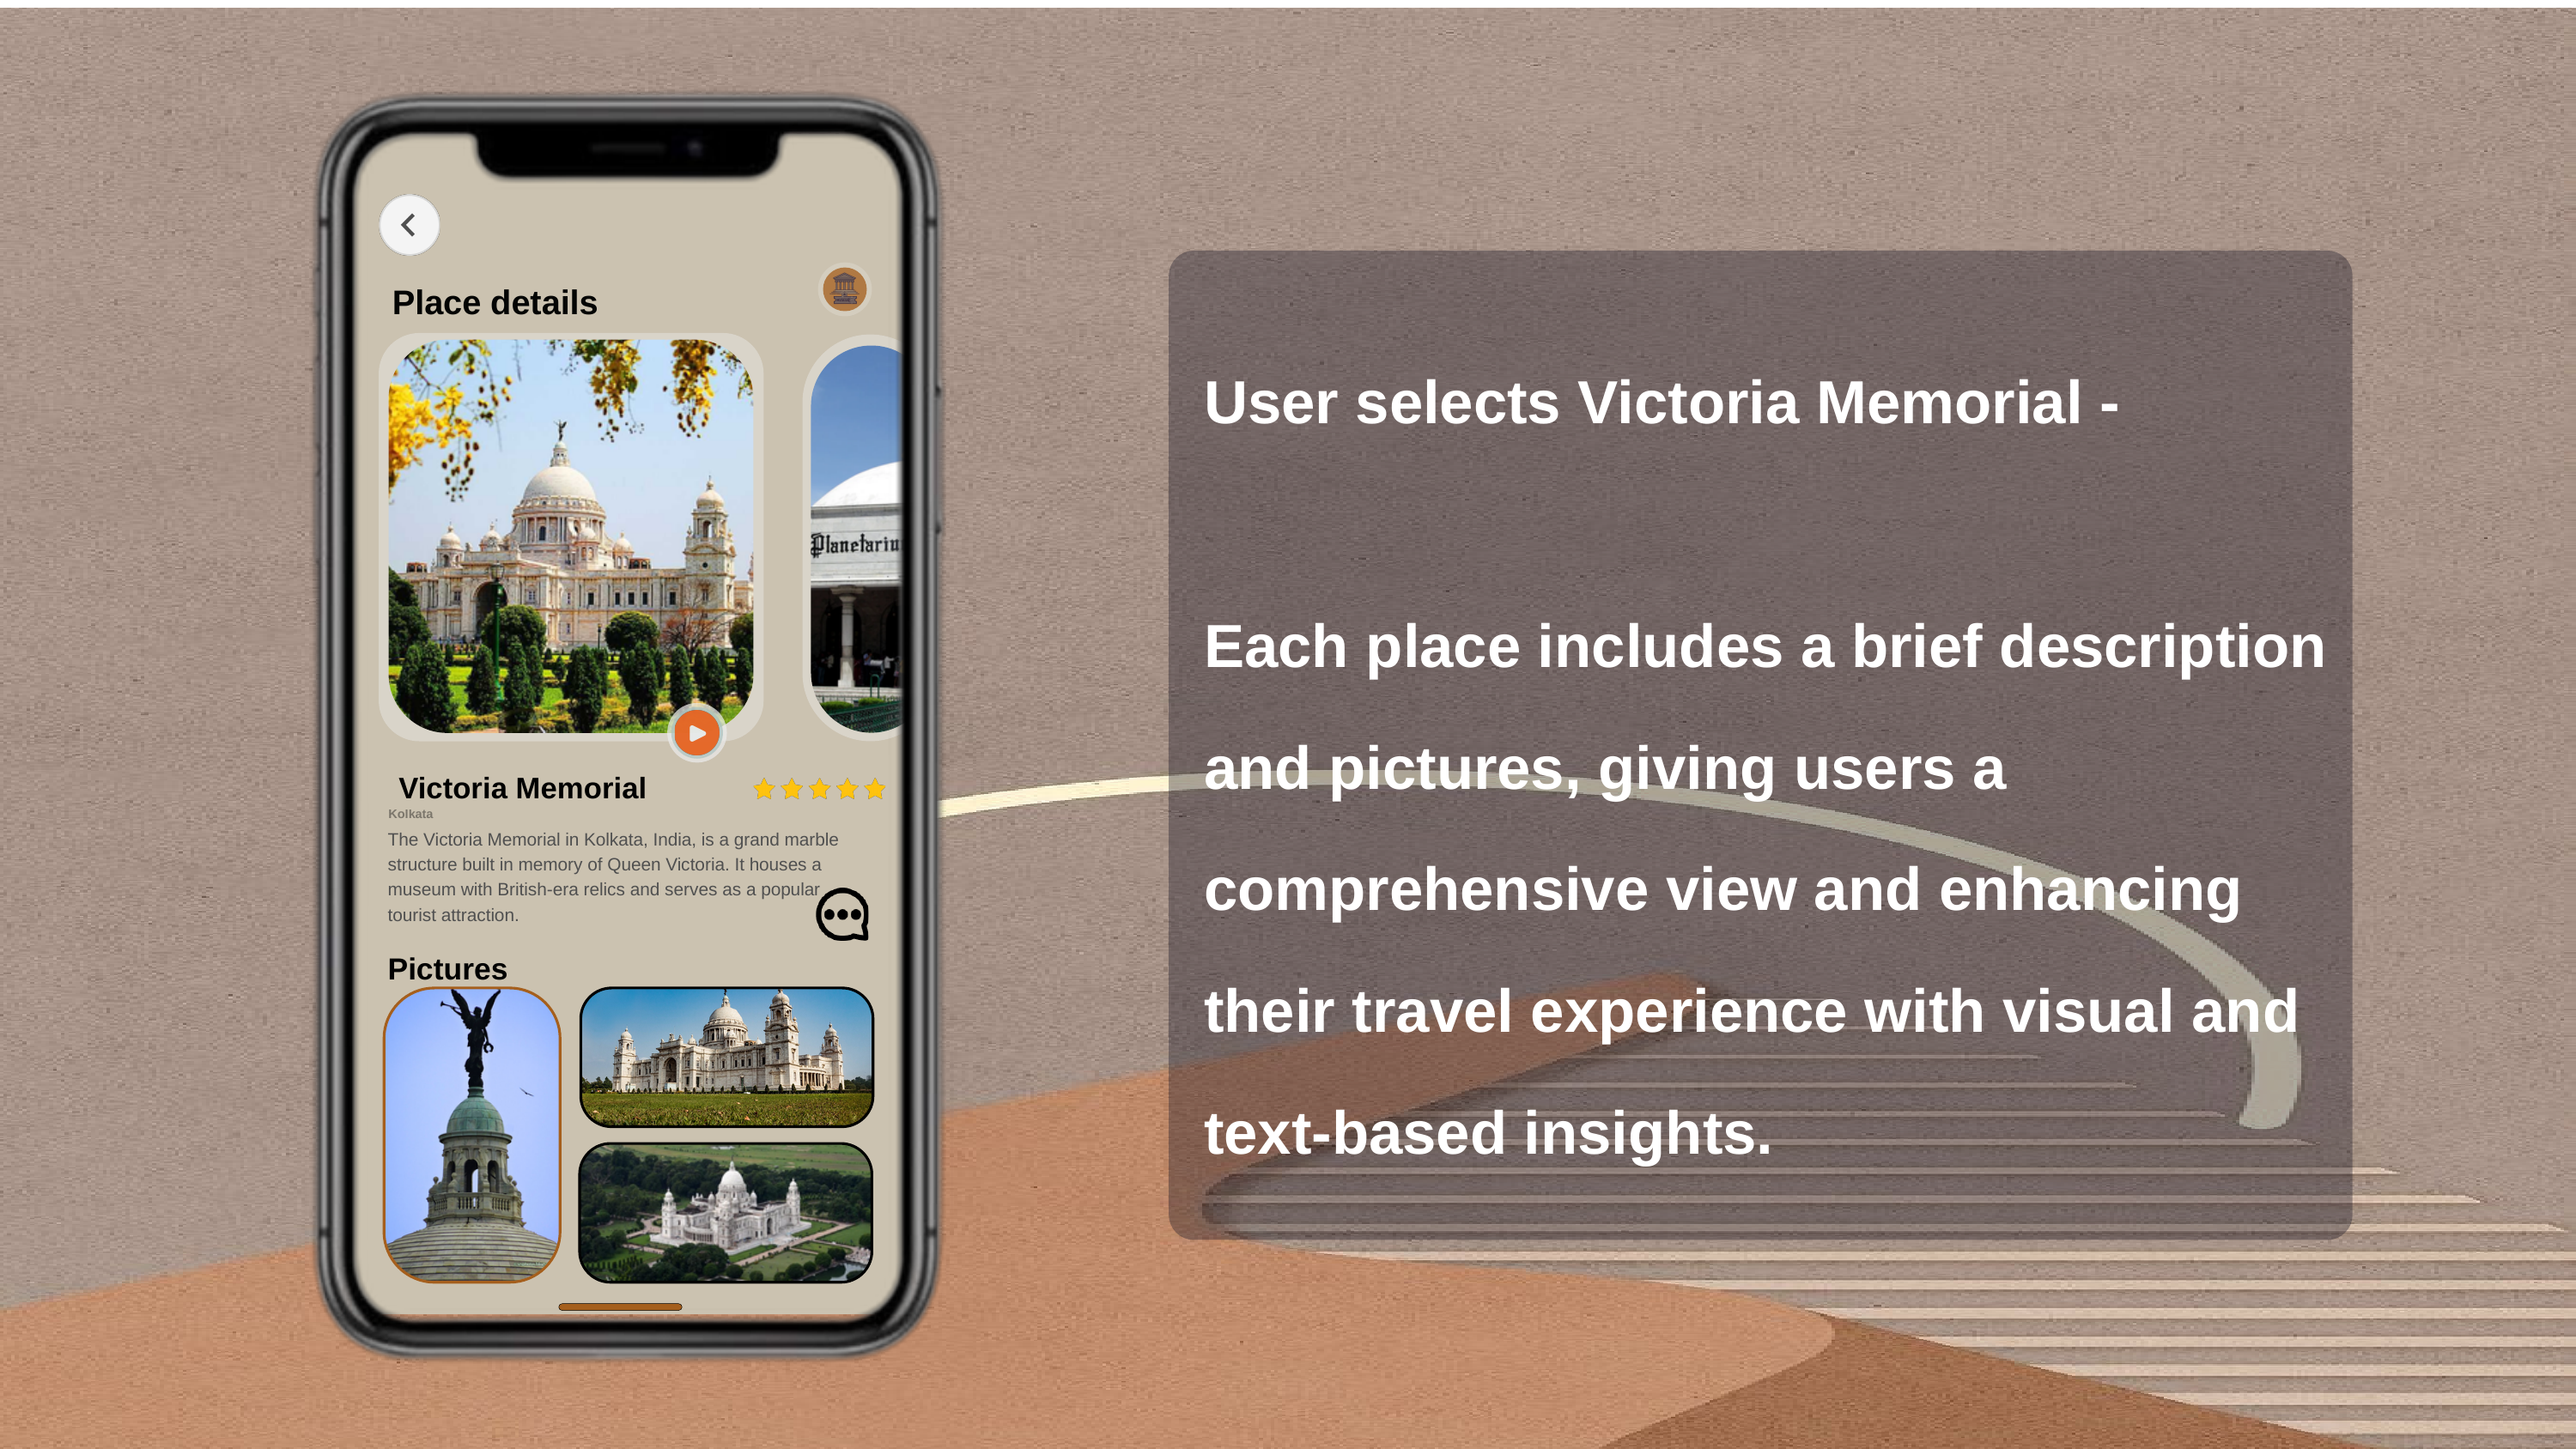

Place details
User selects Victoria Memorial -

Each place includes a brief description and pictures, giving users a comprehensive view and enhancing their travel experience with visual and text-based insights.

Victoria Memorial

Kolkata
The Victoria Memorial in Kolkata, India, is a grand marble structure built in memory of Queen Victoria. It houses a museum with British-era relics and serves as a popular tourist attraction.

Pictures